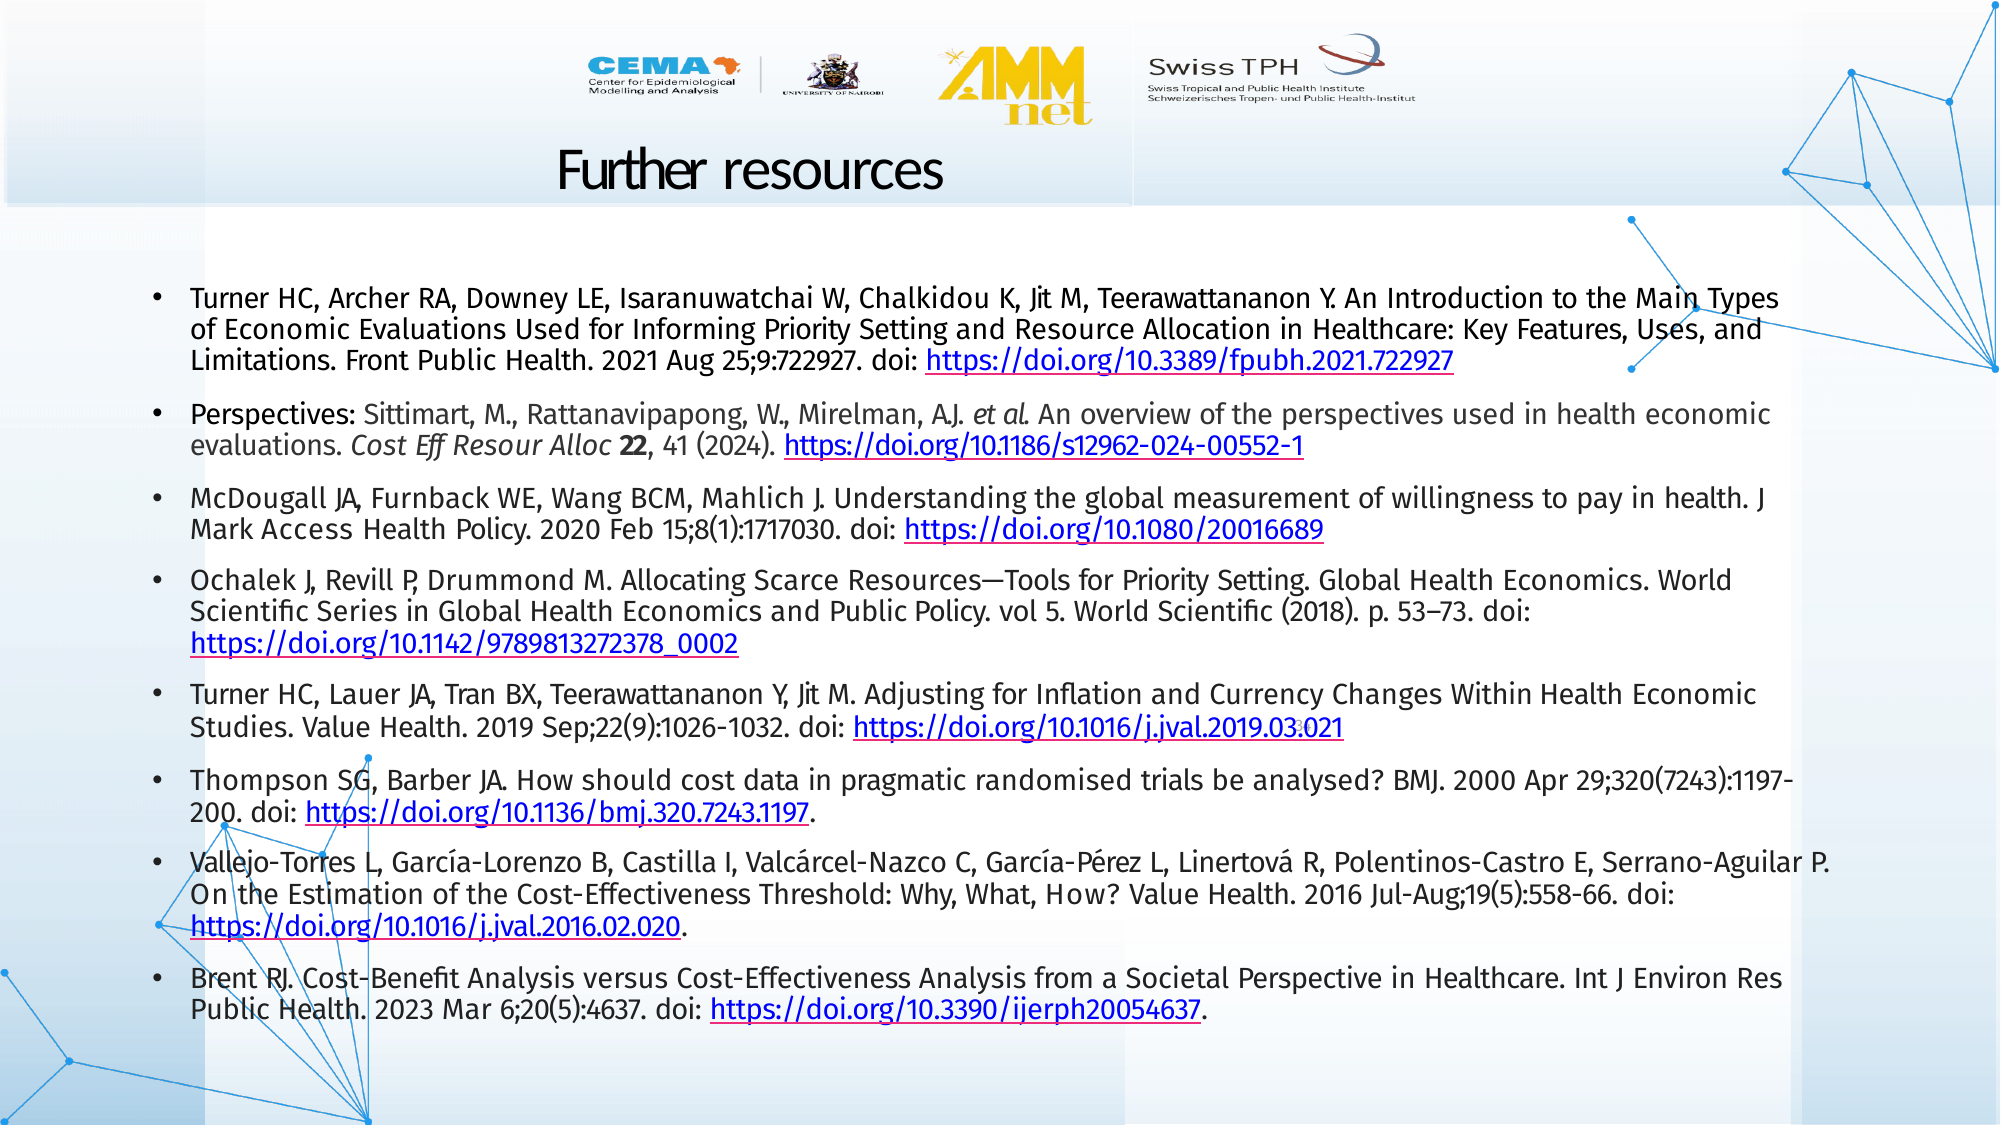

# Further resources
Turner HC, Archer RA, Downey LE, Isaranuwatchai W, Chalkidou K, Jit M, Teerawattananon Y. An Introduction to the Main Types of Economic Evaluations Used for Informing Priority Setting and Resource Allocation in Healthcare: Key Features, Uses, and Limitations. Front Public Health. 2021 Aug 25;9:722927. doi: https://doi.org/10.3389/fpubh.2021.722927
Perspectives: Sittimart, M., Rattanavipapong, W., Mirelman, A.J. et al. An overview of the perspectives used in health economic evaluations. Cost Eff Resour Alloc 22, 41 (2024). https://doi.org/10.1186/s12962-024-00552-1
McDougall JA, Furnback WE, Wang BCM, Mahlich J. Understanding the global measurement of willingness to pay in health. J Mark Access Health Policy. 2020 Feb 15;8(1):1717030. doi: https://doi.org/10.1080/20016689
Ochalek J, Revill P, Drummond M. Allocating Scarce Resources—Tools for Priority Setting. Global Health Economics. World Scientific Series in Global Health Economics and Public Policy. vol 5. World Scientific (2018). p. 53–73. doi: https://doi.org/10.1142/9789813272378_0002
Turner HC, Lauer JA, Tran BX, Teerawattananon Y, Jit M. Adjusting for Inflation and Currency Changes Within Health Economic
Studies. Value Health. 2019 Sep;22(9):1026-1032. doi: https://doi.org/10.1016/j.jval.2019.03.021
Thompson SG, Barber JA. How should cost data in pragmatic randomised trials be analysed? BMJ. 2000 Apr 29;320(7243):1197-200. doi: https://doi.org/10.1136/bmj.320.7243.1197.
Vallejo-Torres L, García-Lorenzo B, Castilla I, Valcárcel-Nazco C, García-Pérez L, Linertová R, Polentinos-Castro E, Serrano-Aguilar P. On the Estimation of the Cost-Effectiveness Threshold: Why, What, How? Value Health. 2016 Jul-Aug;19(5):558-66. doi: https://doi.org/10.1016/j.jval.2016.02.020.
Brent RJ. Cost-Benefit Analysis versus Cost-Effectiveness Analysis from a Societal Perspective in Healthcare. Int J Environ Res Public Health. 2023 Mar 6;20(5):4637. doi: https://doi.org/10.3390/ijerph20054637.
34